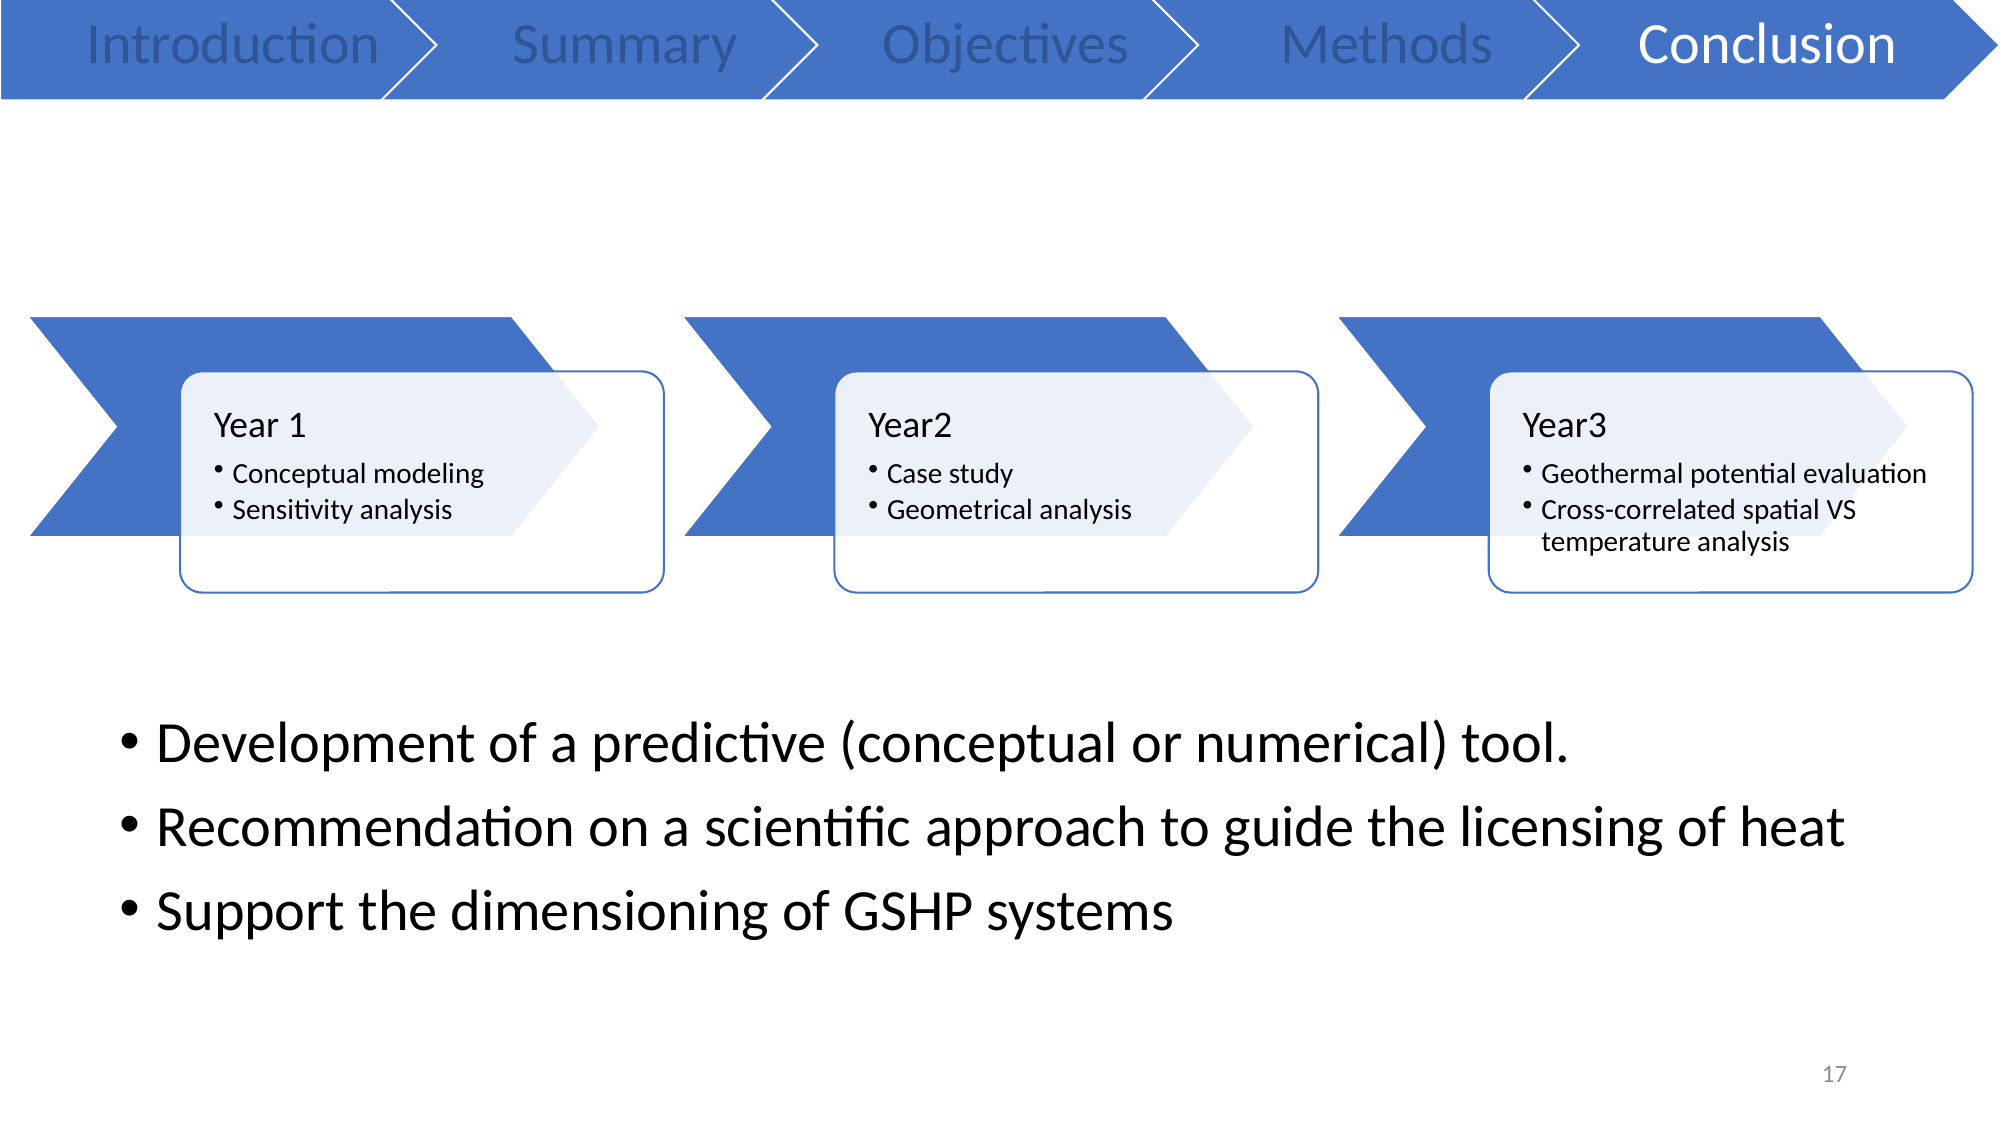

Introduction
Summary
Objectives
Methods
Conclusion
Year 1
Conceptual modeling
Sensitivity analysis
Year2
Case study
Geometrical analysis
Year3
Geothermal potential evaluation
Cross-correlated spatial VS temperature analysis
Development of a predictive (conceptual or numerical) tool.
Recommendation on a scientific approach to guide the licensing of heat
Support the dimensioning of GSHP systems
17